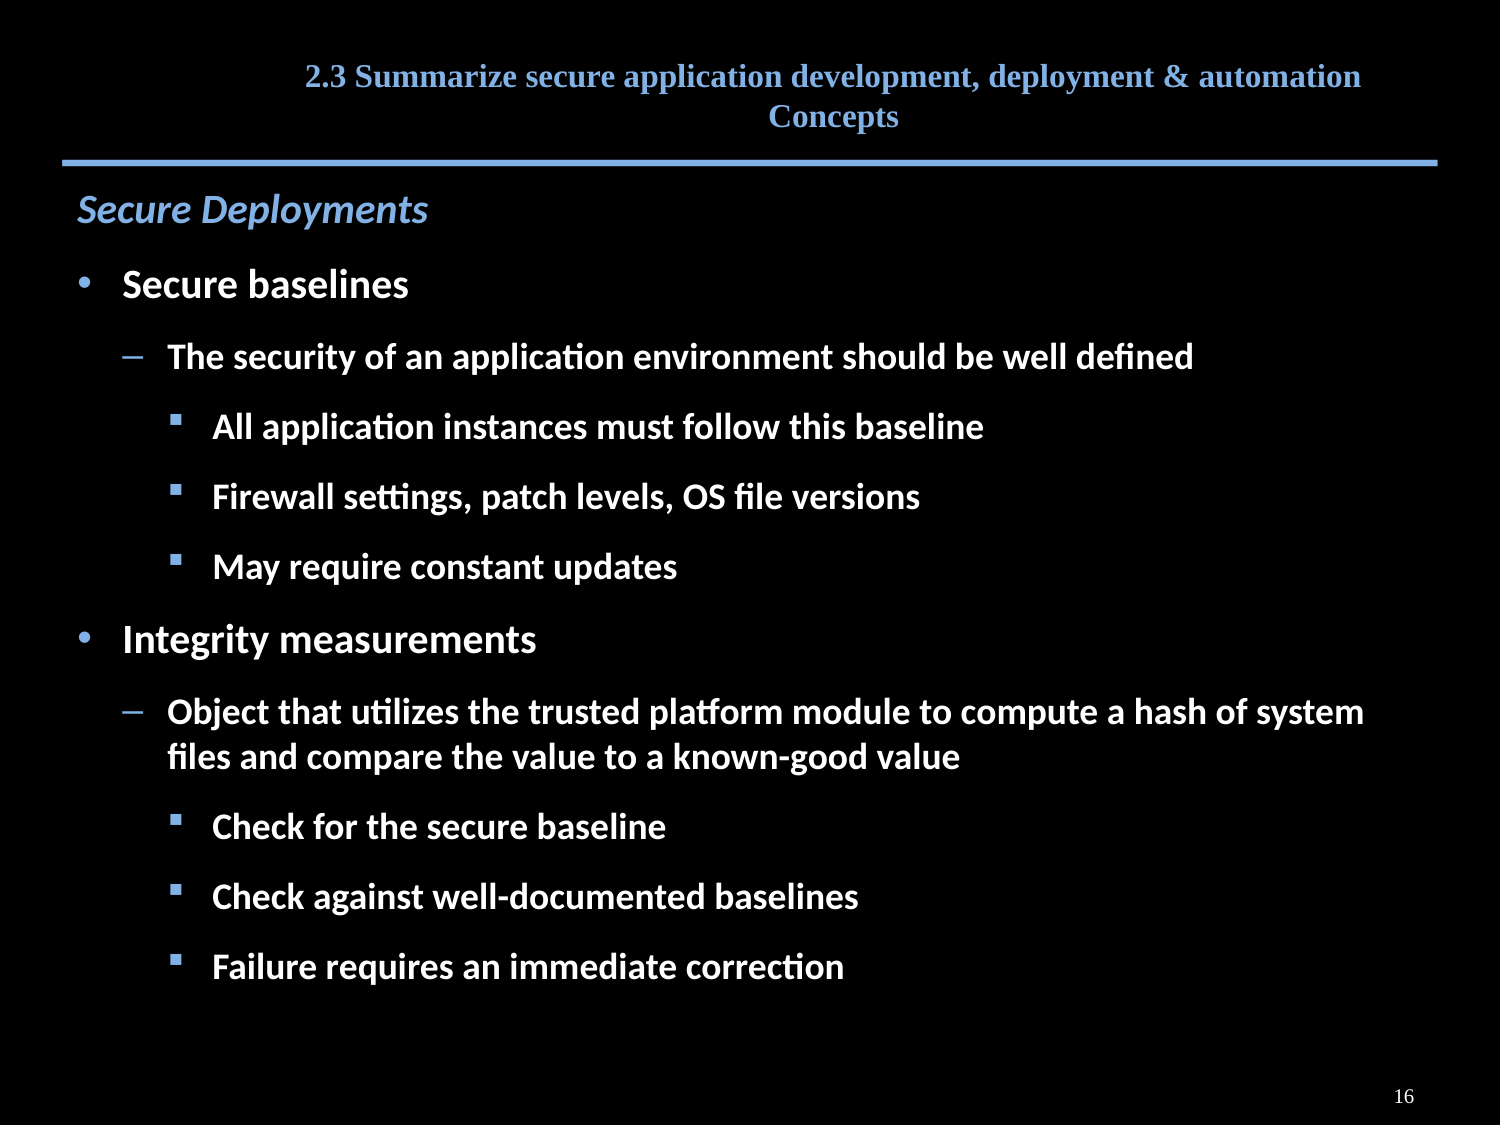

# 2.3 Summarize secure application development, deployment & automation Concepts
Secure Deployments
Secure baselines
The security of an application environment should be well defined
All application instances must follow this baseline
Firewall settings, patch levels, OS file versions
May require constant updates
Integrity measurements
Object that utilizes the trusted platform module to compute a hash of system files and compare the value to a known-good value
Check for the secure baseline
Check against well-documented baselines
Failure requires an immediate correction

16